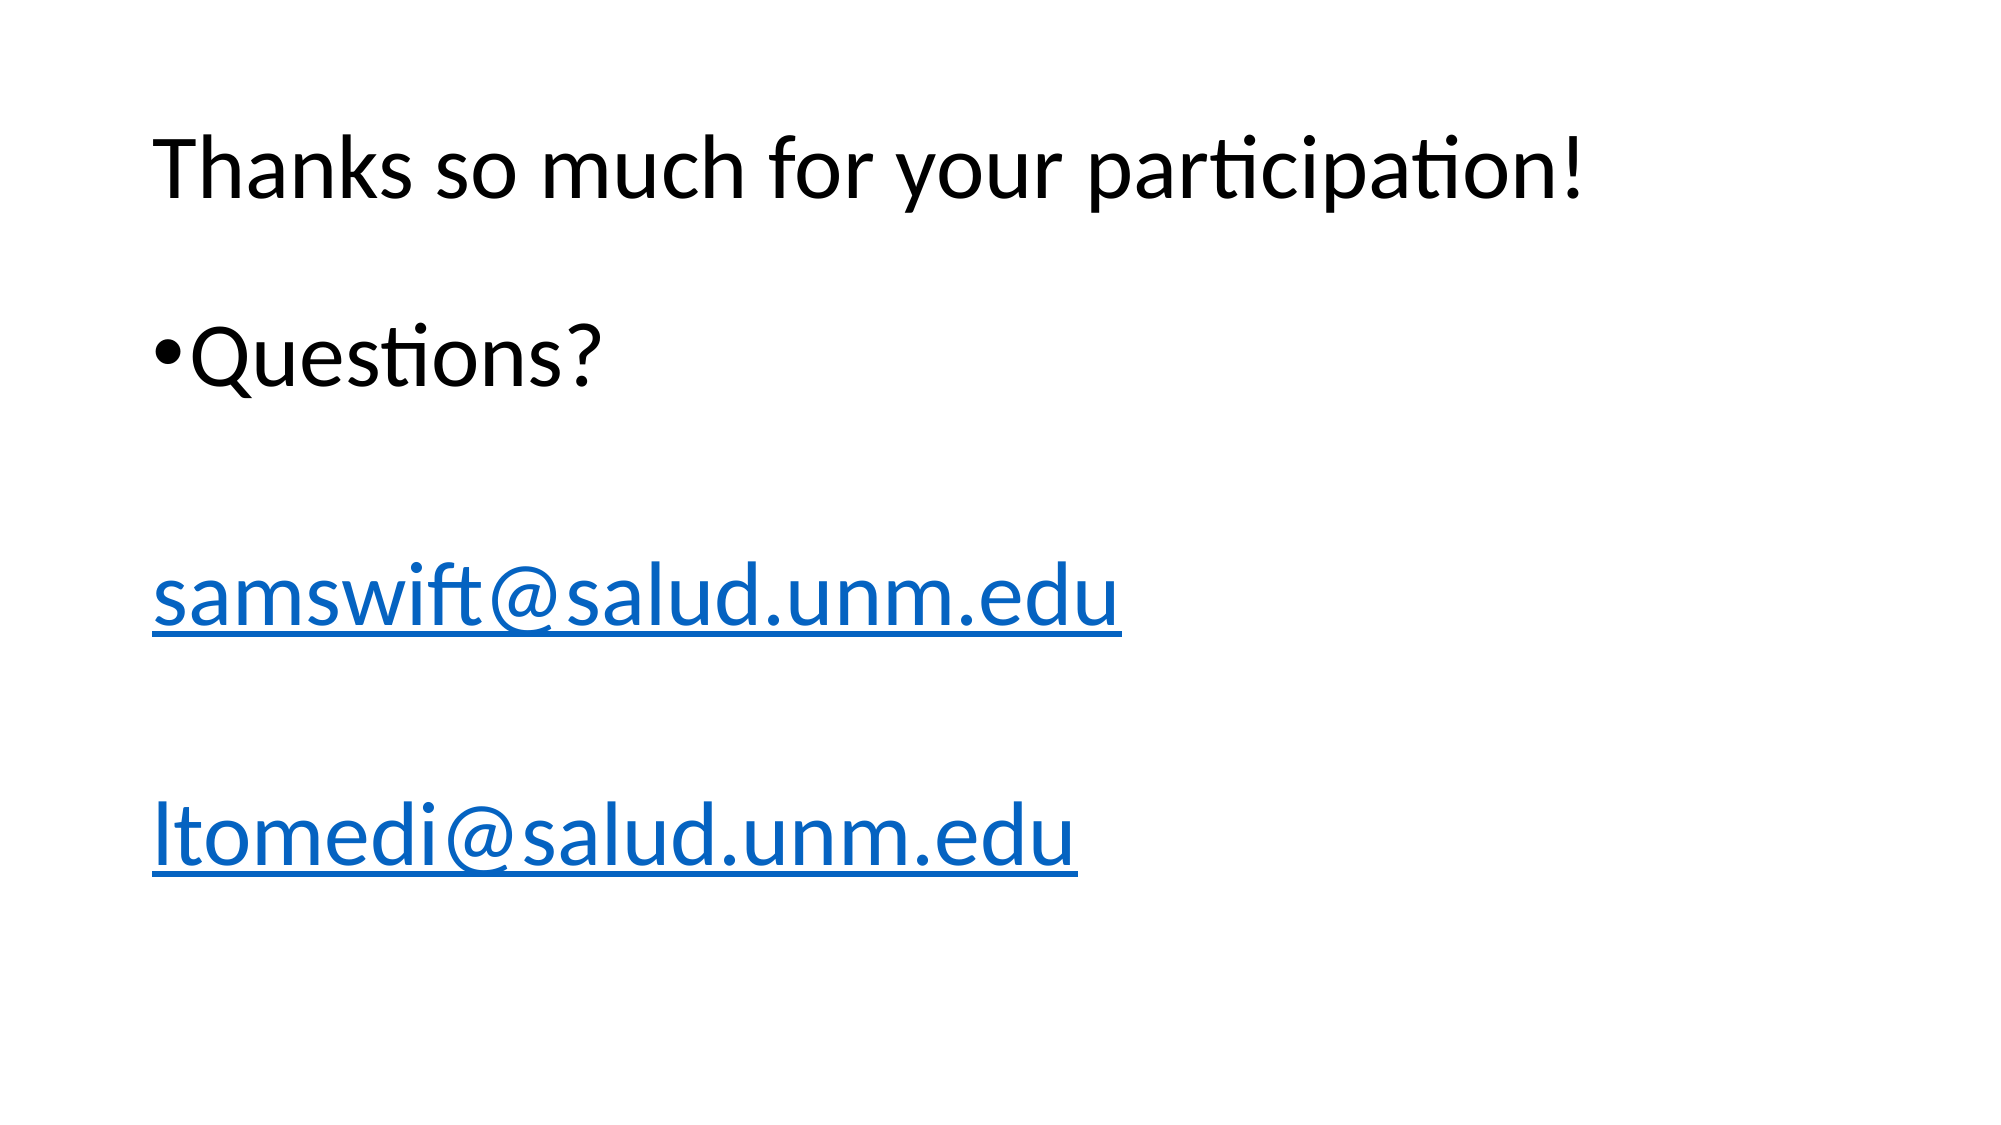

# Thanks so much for your participation!
Questions?

samswift@salud.unm.edu

ltomedi@salud.unm.edu